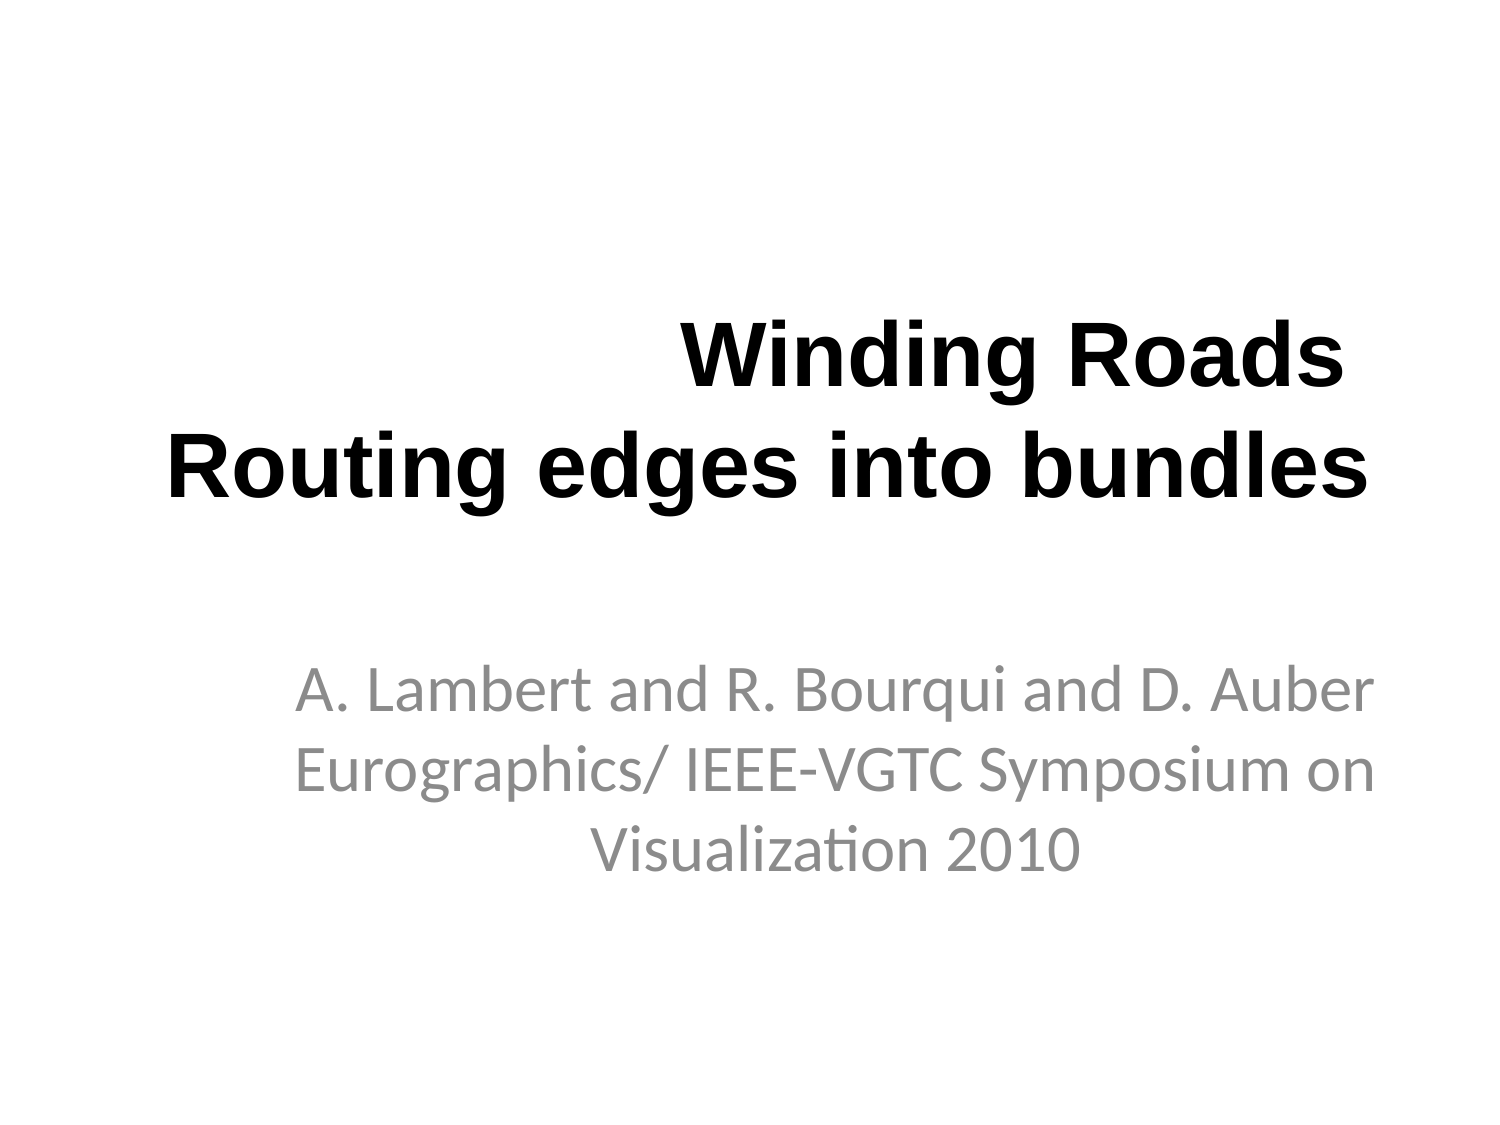

# Winding Roads Routing edges into bundles
A. Lambert and R. Bourqui and D. Auber
Eurographics/ IEEE-VGTC Symposium on Visualization 2010